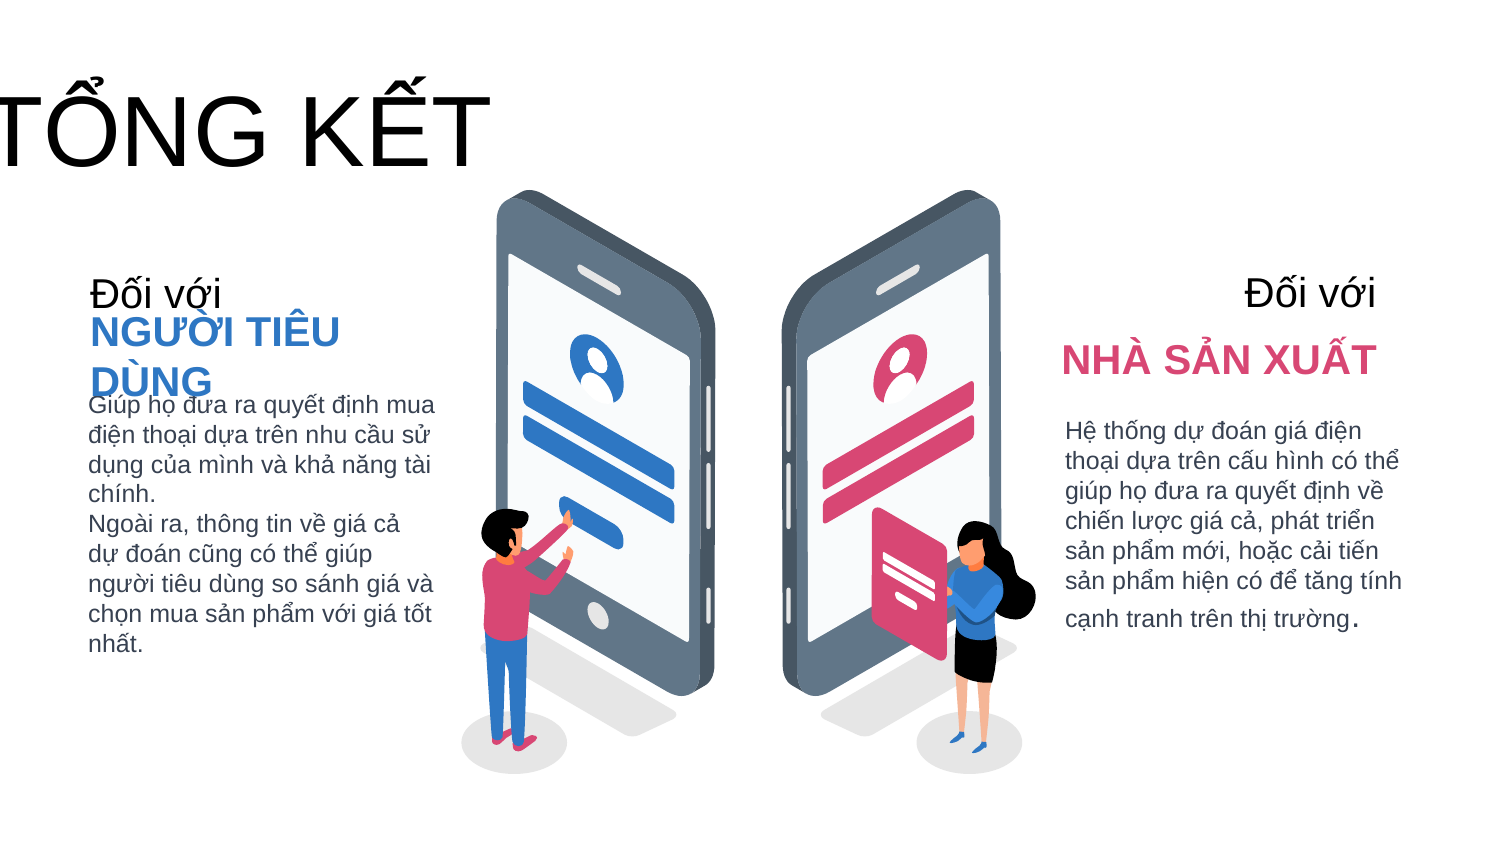

# TỔNG KẾT

Đối với
Đối với
NGƯỜI TIÊU DÙNG
NHÀ SẢN XUẤT
Giúp họ đưa ra quyết định mua điện thoại dựa trên nhu cầu sử dụng của mình và khả năng tài chính.
Ngoài ra, thông tin về giá cả dự đoán cũng có thể giúp người tiêu dùng so sánh giá và chọn mua sản phẩm với giá tốt nhất.
Hệ thống dự đoán giá điện thoại dựa trên cấu hình có thể giúp họ đưa ra quyết định về chiến lược giá cả, phát triển sản phẩm mới, hoặc cải tiến sản phẩm hiện có để tăng tính cạnh tranh trên thị trường.